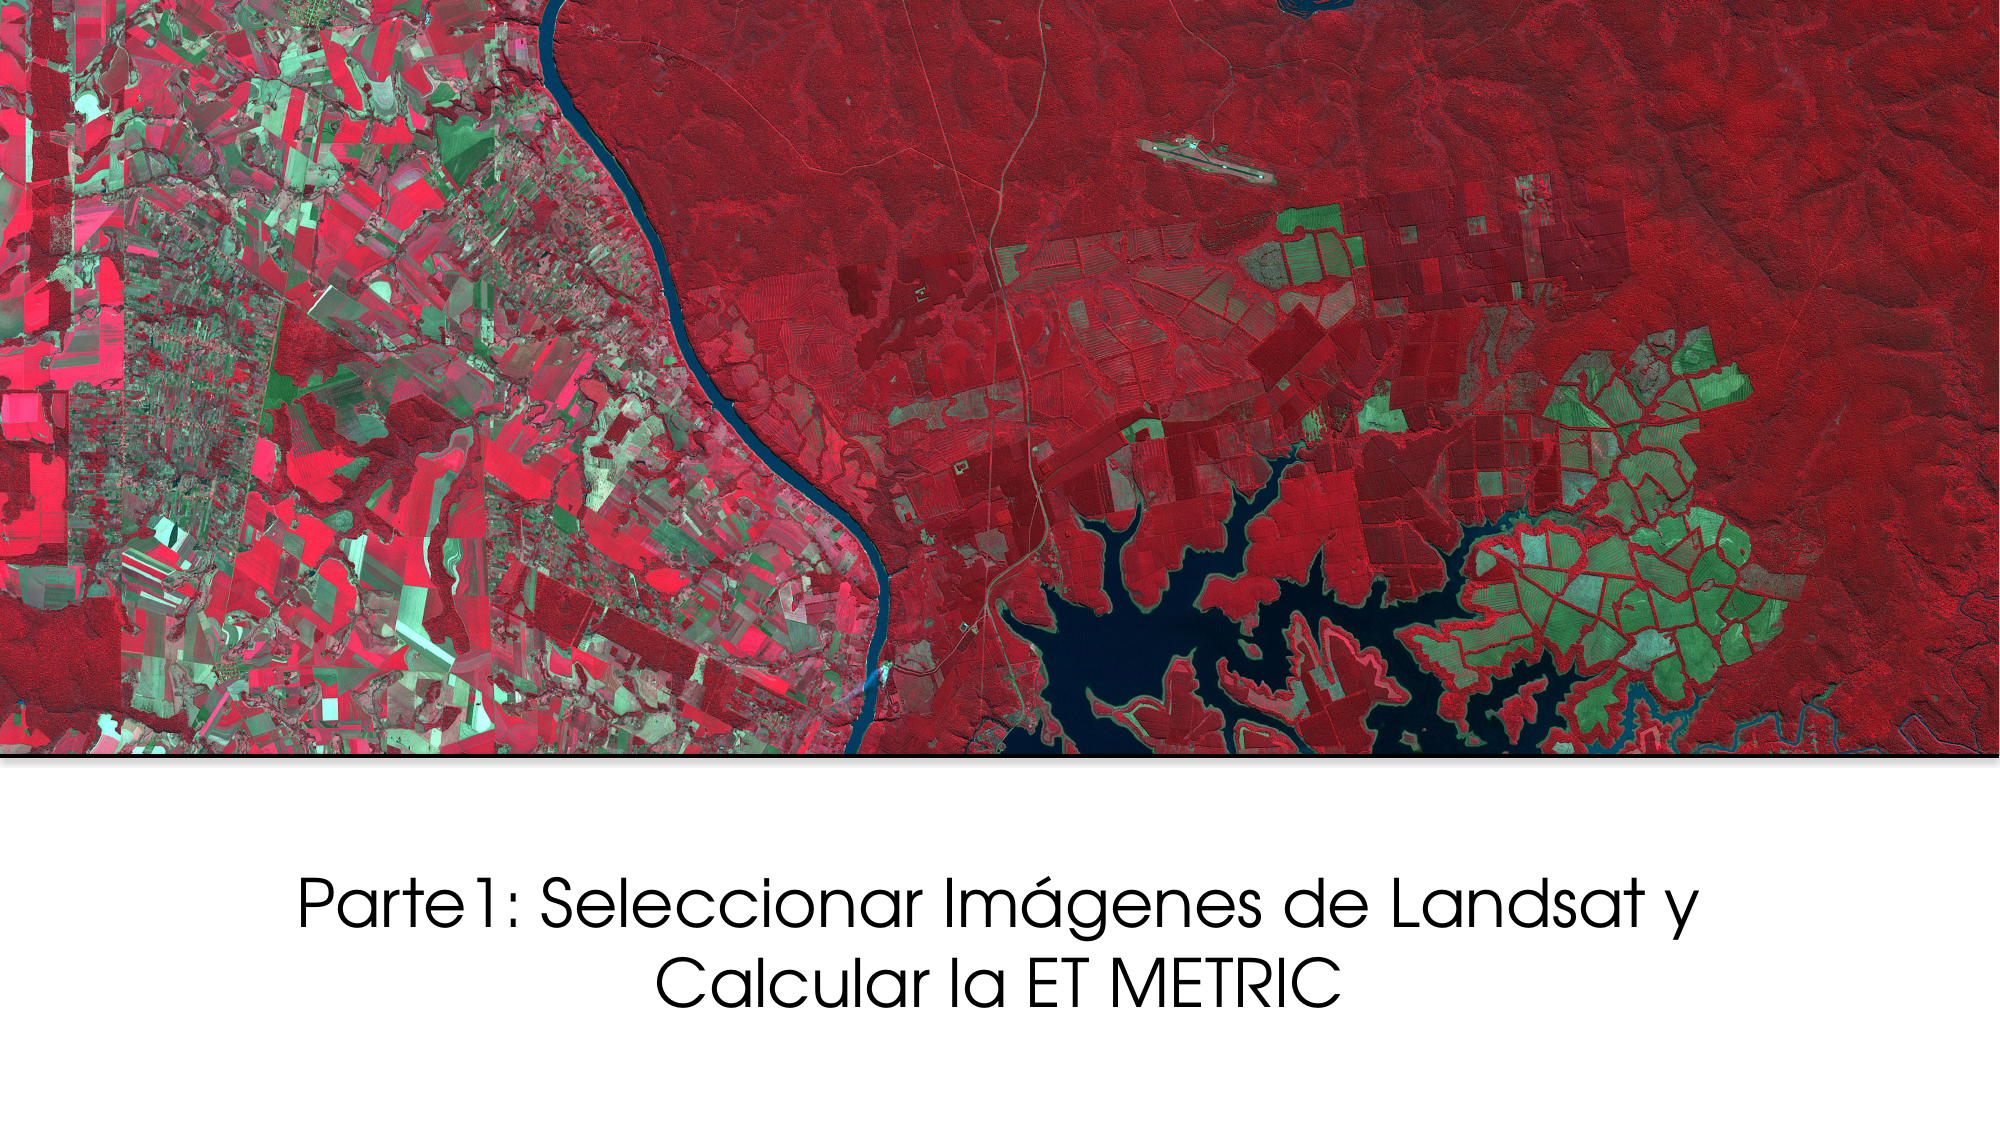

# Parte1: Seleccionar Imágenes de Landsat y Calcular la ET METRIC